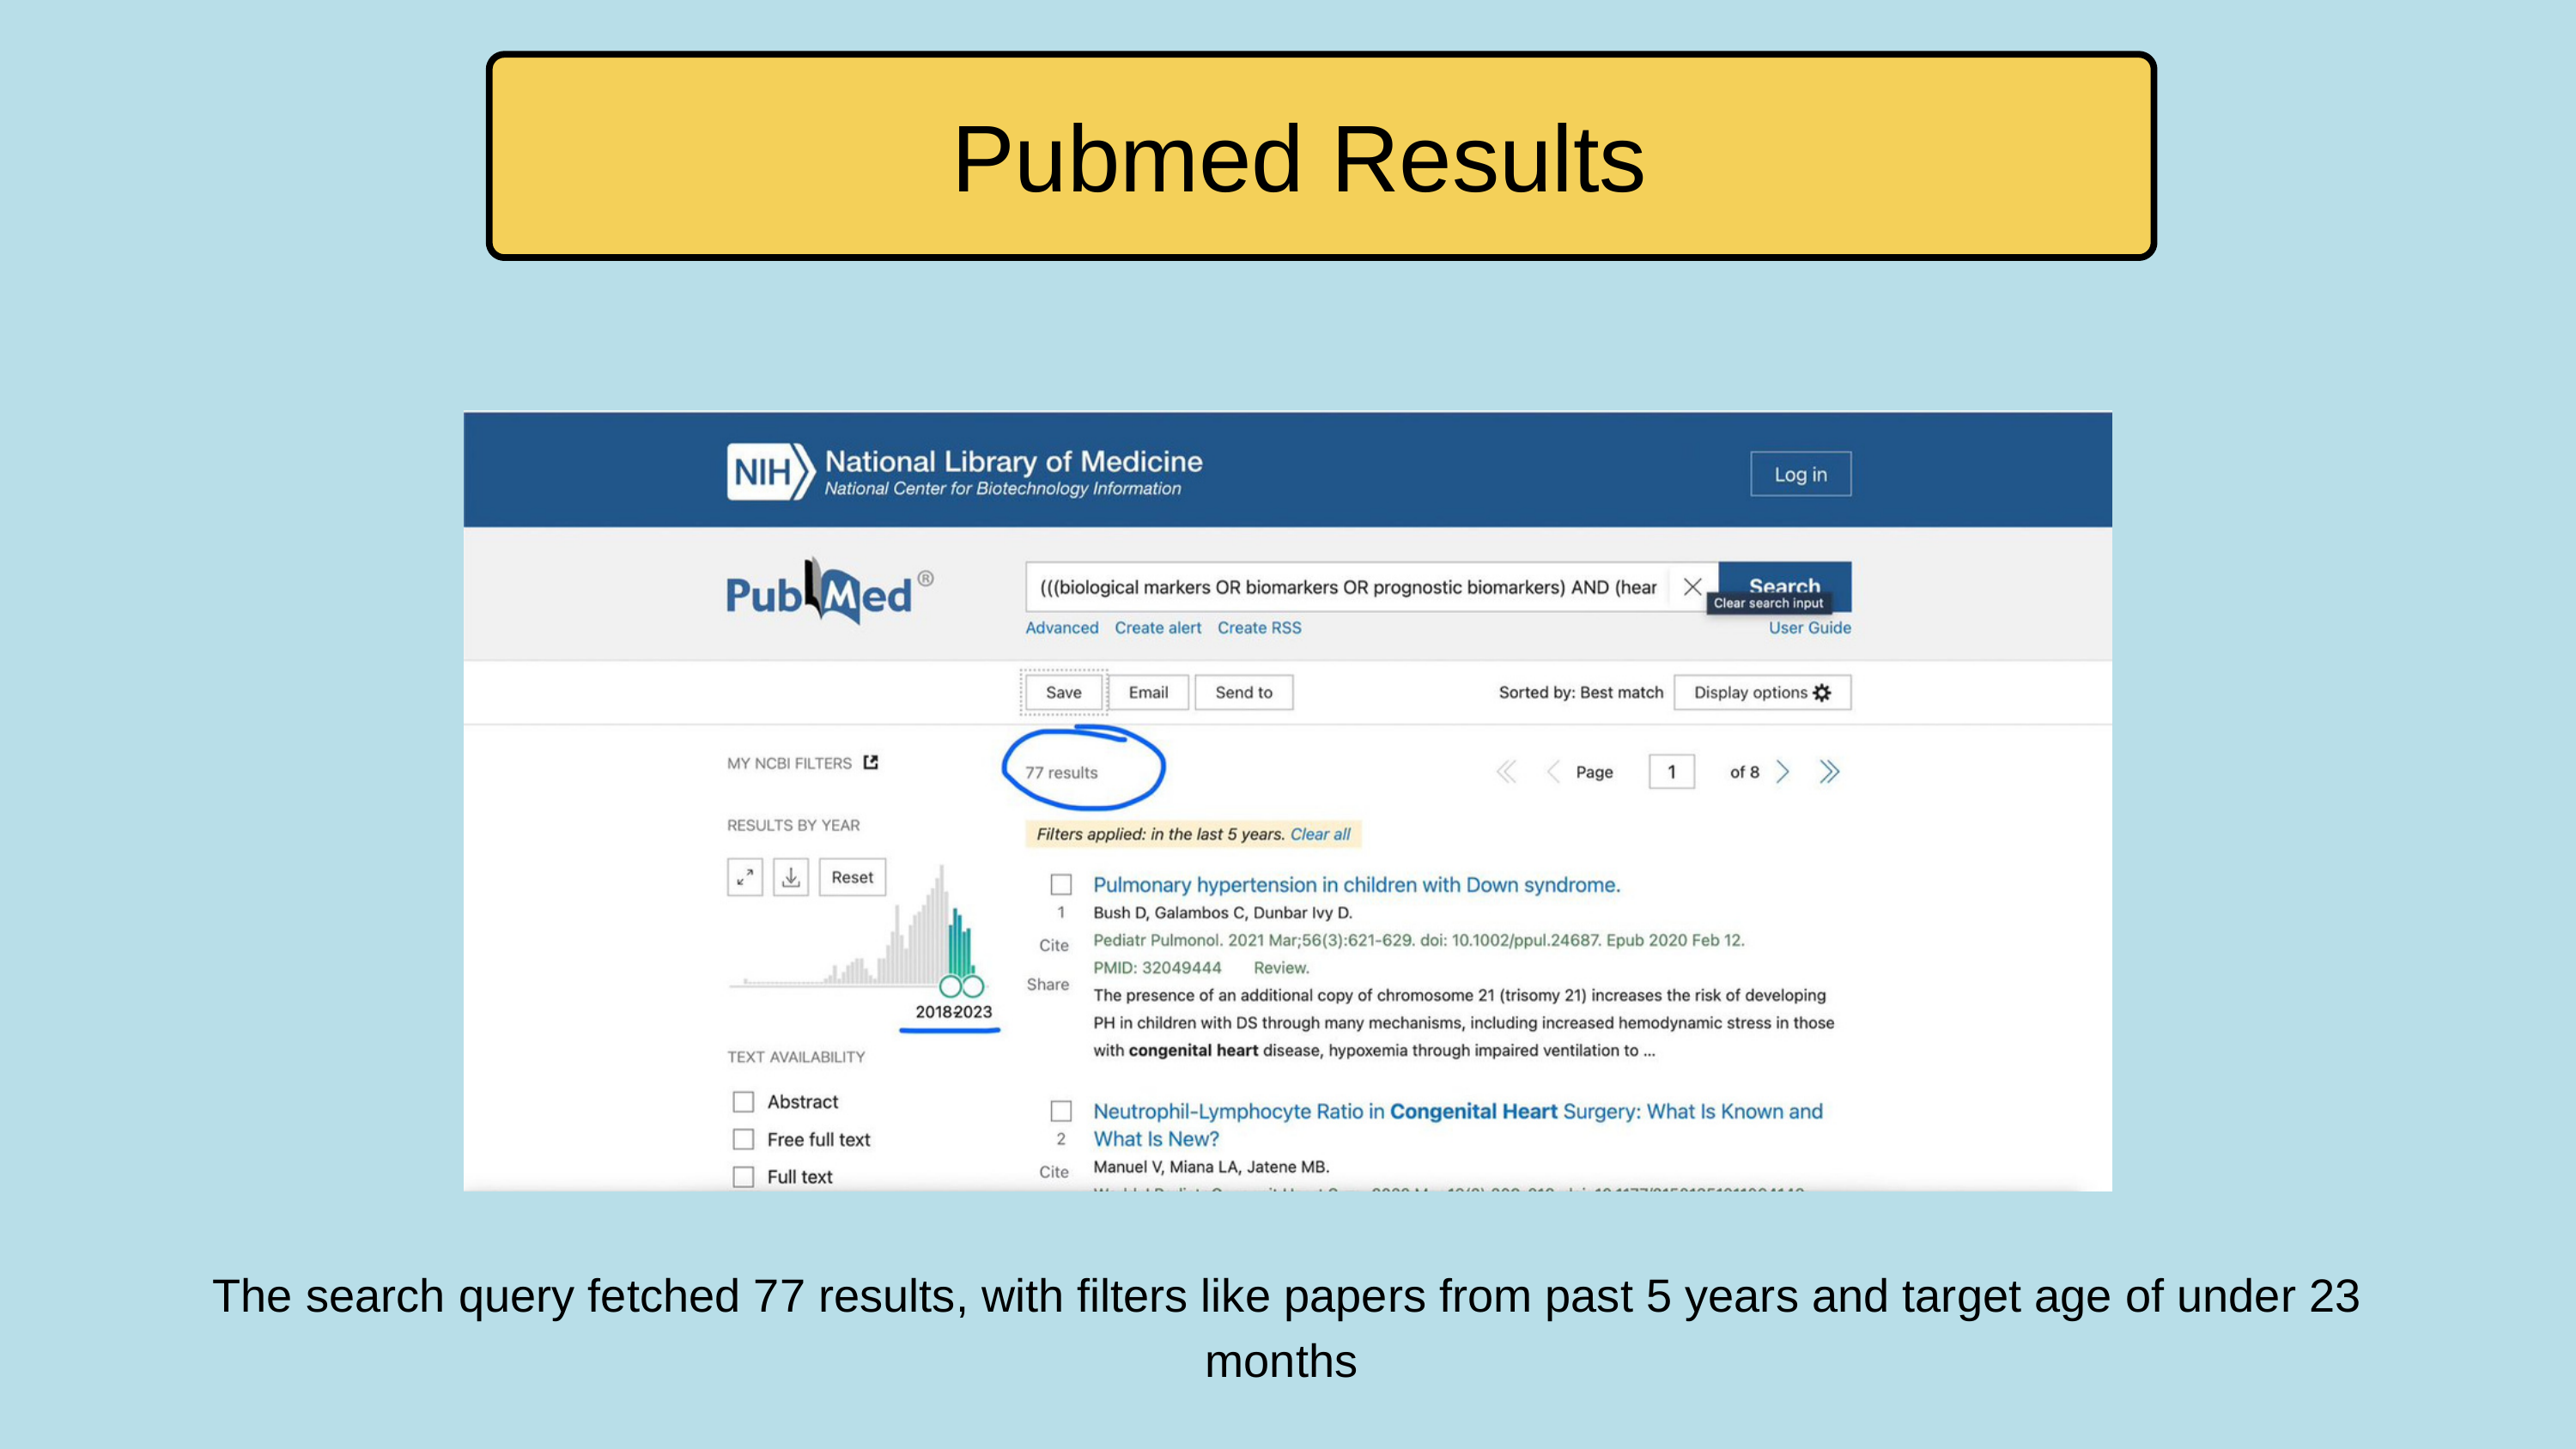

Pubmed Results

The search query fetched 77 results, with filters like papers from past 5 years and target age of under 23 months